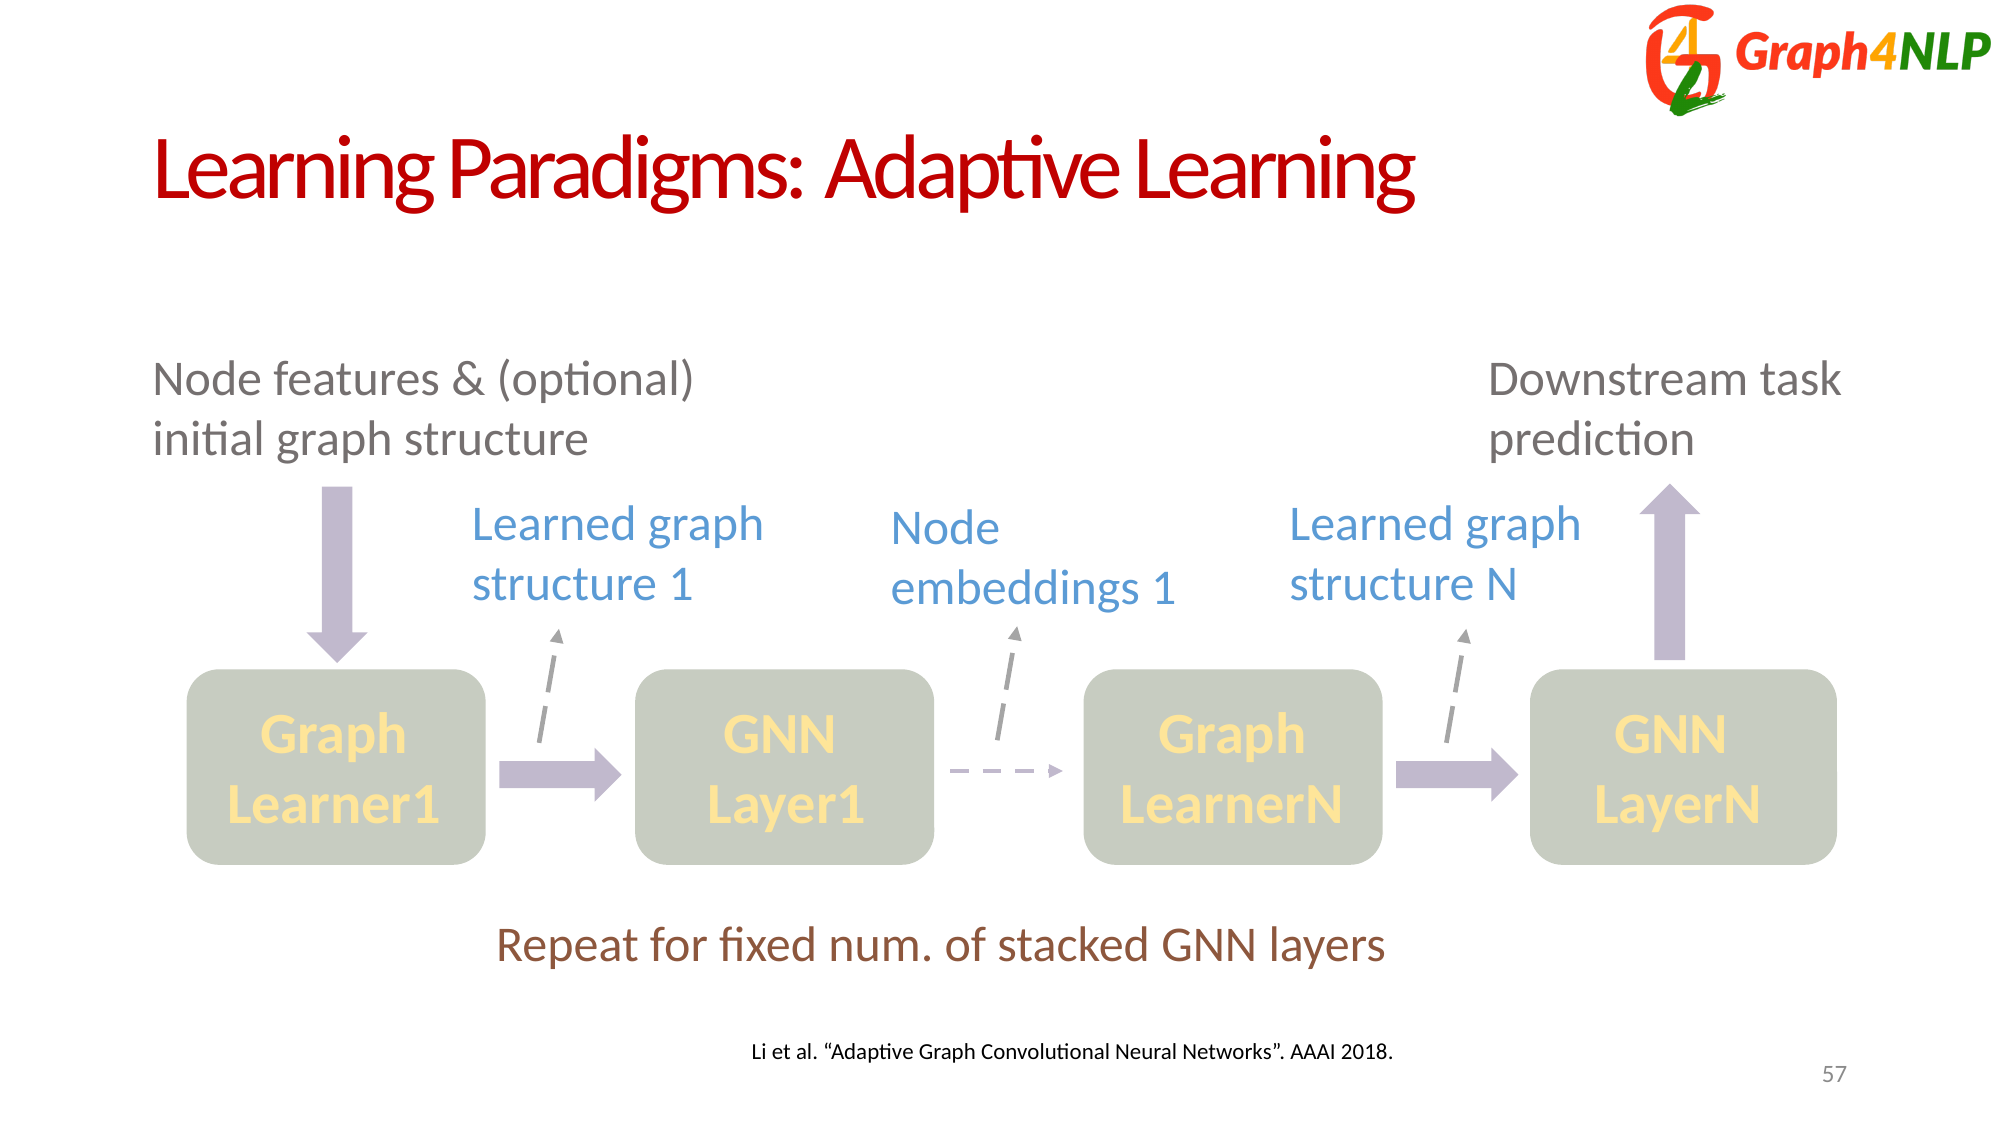

# Learning Paradigms: Adaptive Learning
Node features & (optional) initial graph structure
Downstream task prediction
Learned graph structure 1
Learned graph structure N
Node embeddings 1

Graph Learner1

GNN
Layer1
Graph LearnerN
GNN
LayerN

Repeat for fixed num. of stacked GNN layers
Li et al. “Adaptive Graph Convolutional Neural Networks”. AAAI 2018.
57